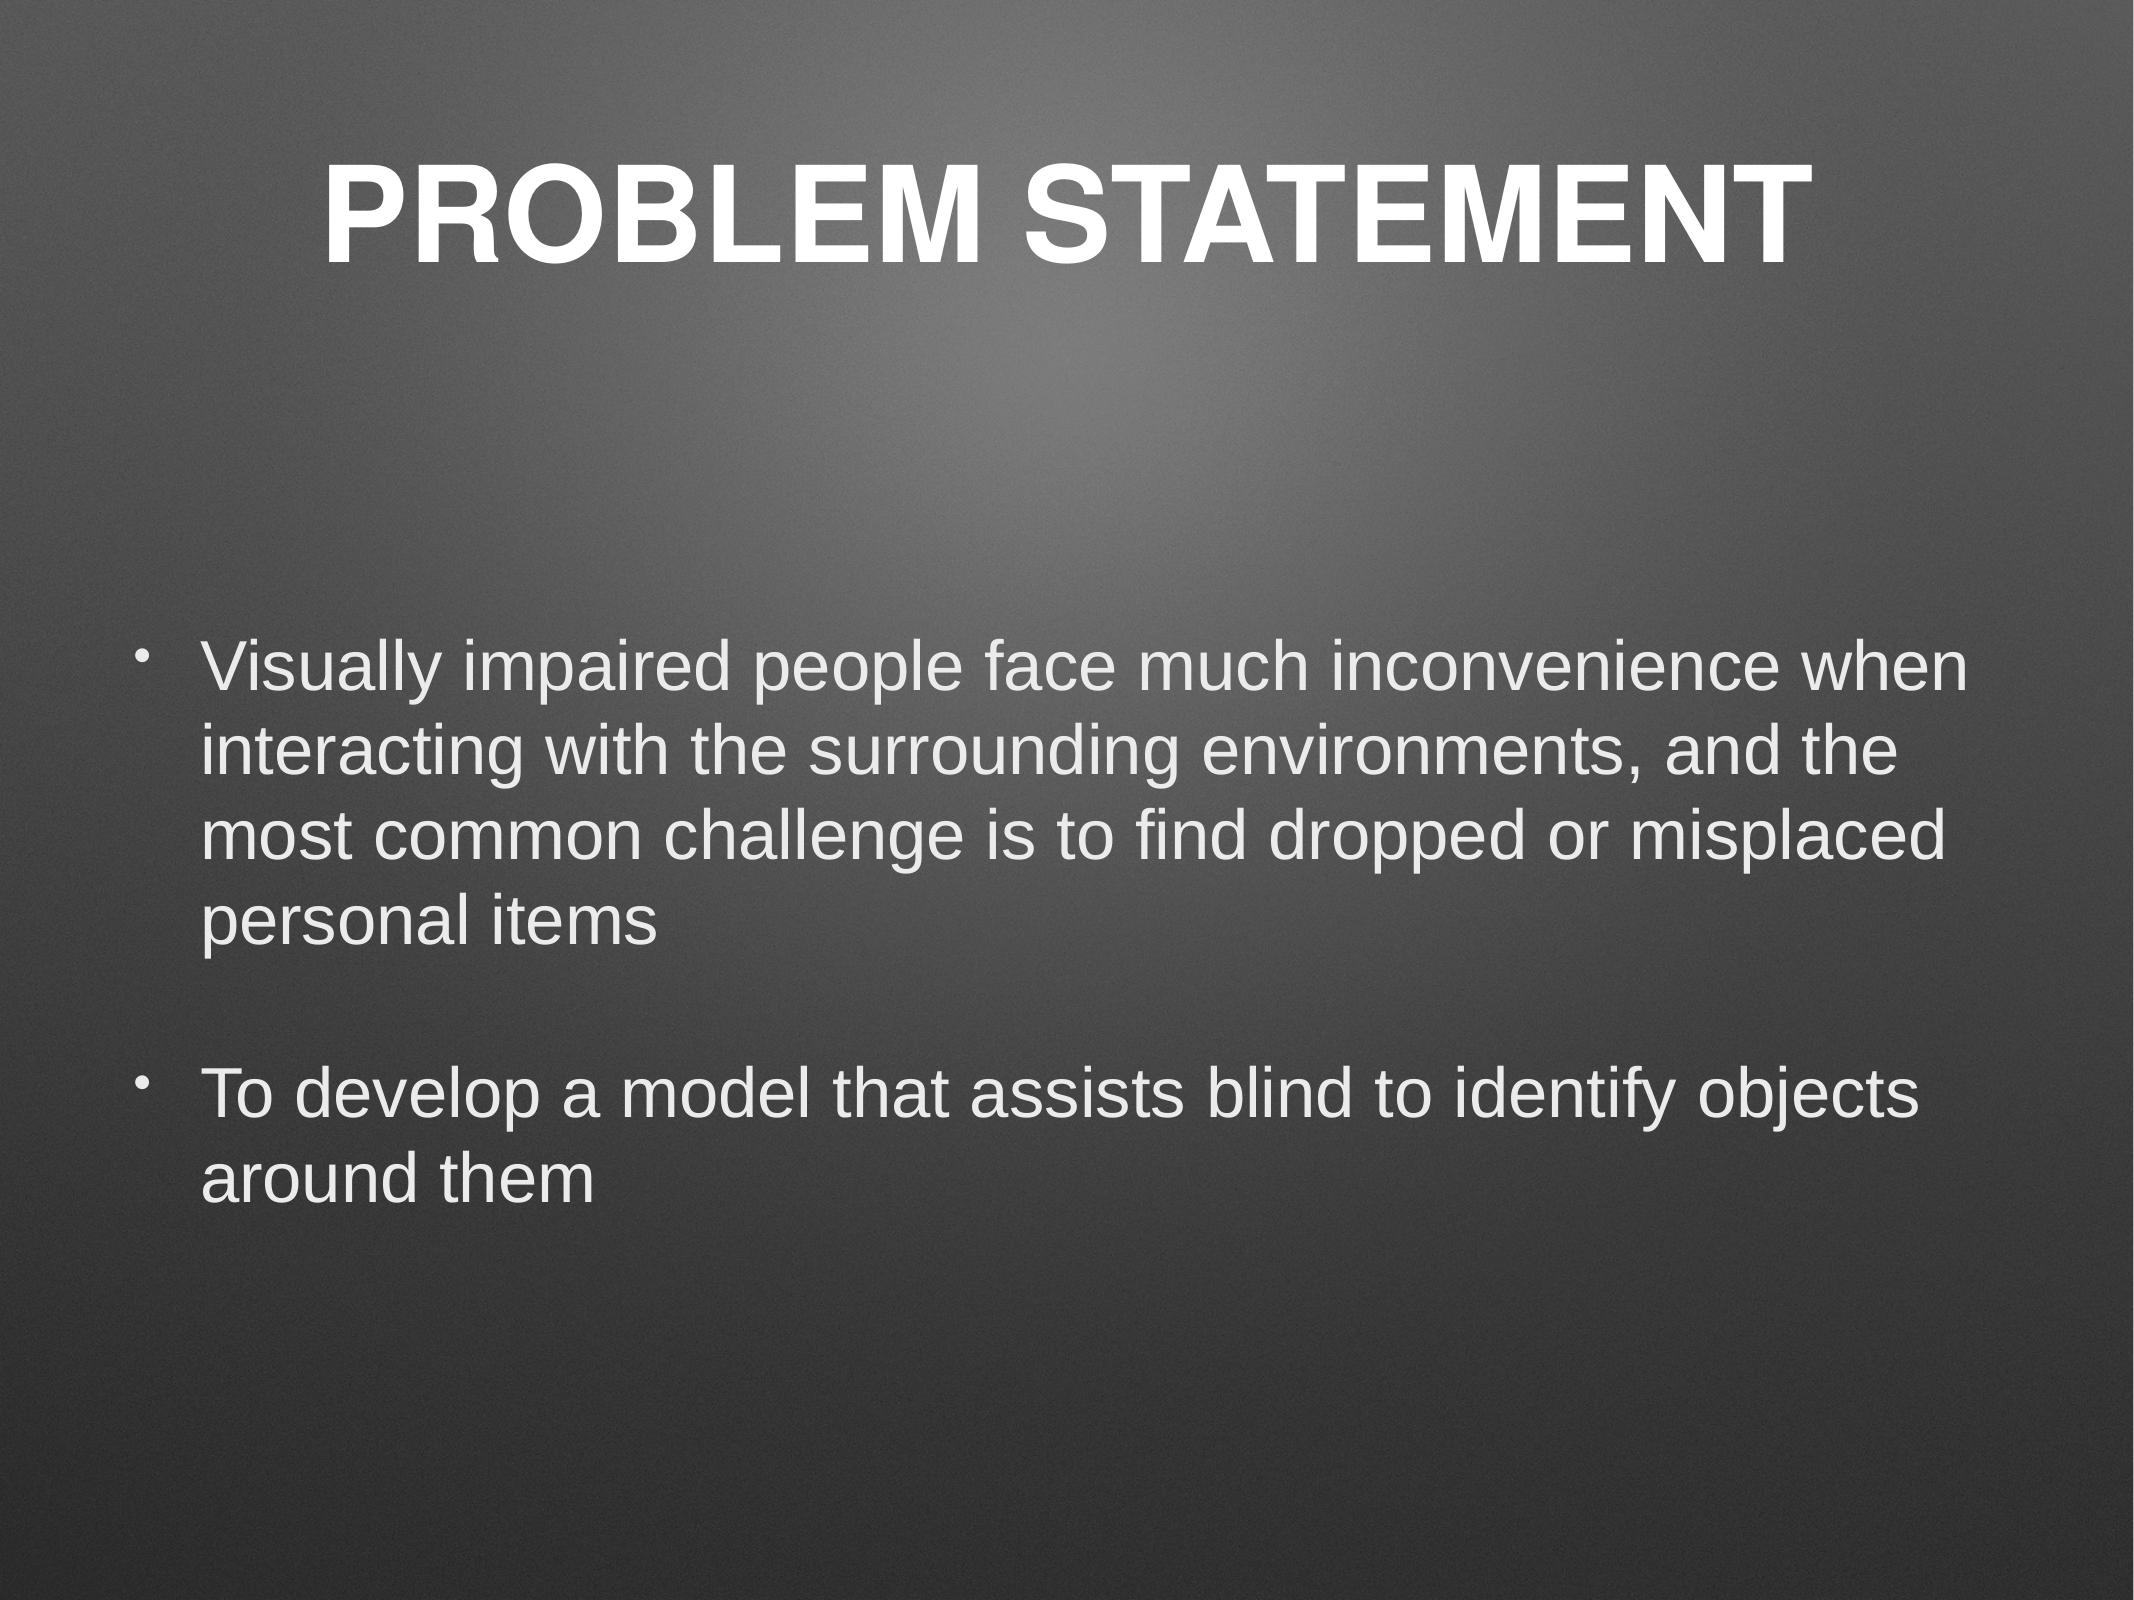

# PROBLEM STATEMENT
Visually impaired people face much inconvenience when interacting with the surrounding environments, and the most common challenge is to find dropped or misplaced personal items
To develop a model that assists blind to identify objects around them